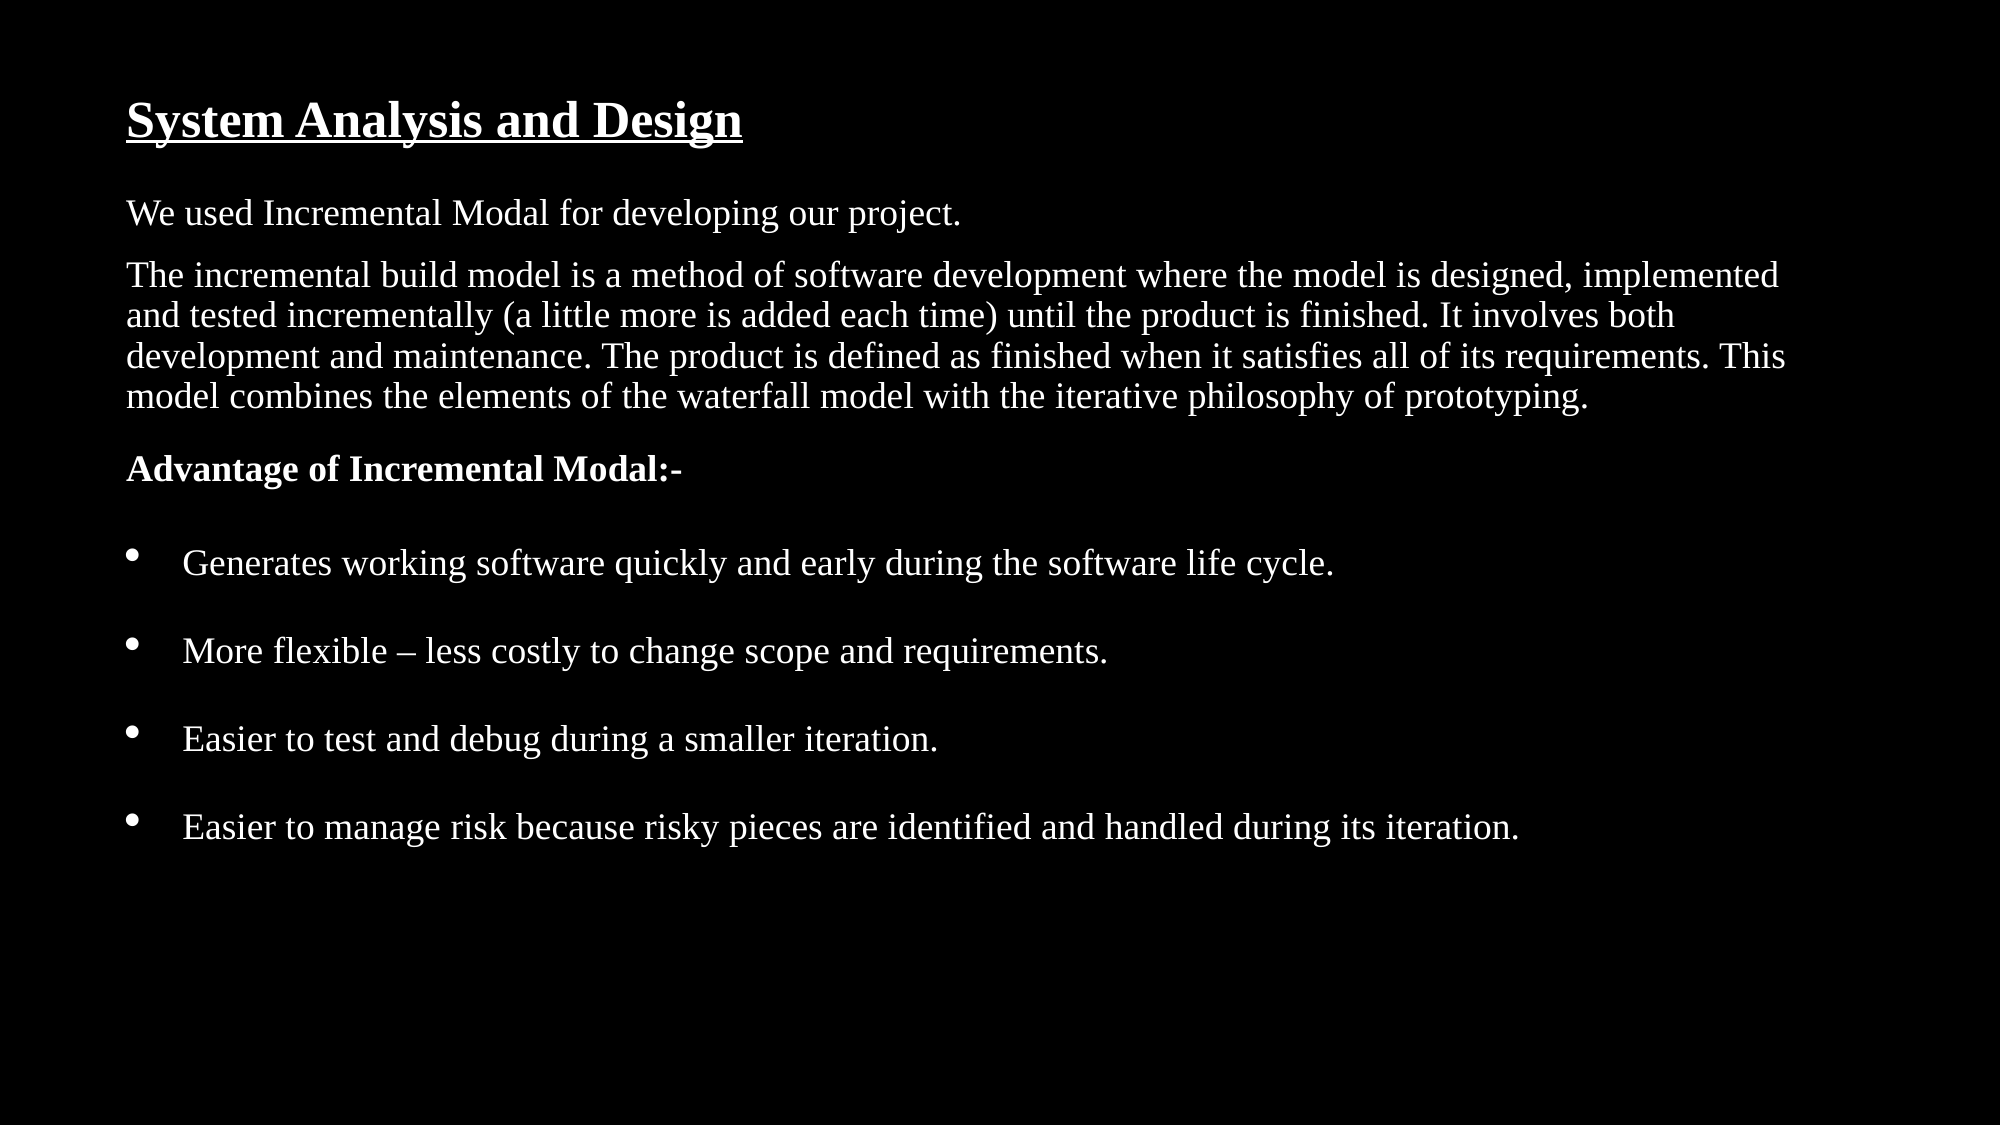

# System Analysis and Design
We used Incremental Modal for developing our project.
The incremental build model is a method of software development where the model is designed, implemented and tested incrementally (a little more is added each time) until the product is finished. It involves both development and maintenance. The product is defined as finished when it satisfies all of its requirements. This model combines the elements of the waterfall model with the iterative philosophy of prototyping.
Advantage of Incremental Modal:-
Generates working software quickly and early during the software life cycle.
More flexible – less costly to change scope and requirements.
Easier to test and debug during a smaller iteration.
Easier to manage risk because risky pieces are identified and handled during its iteration.